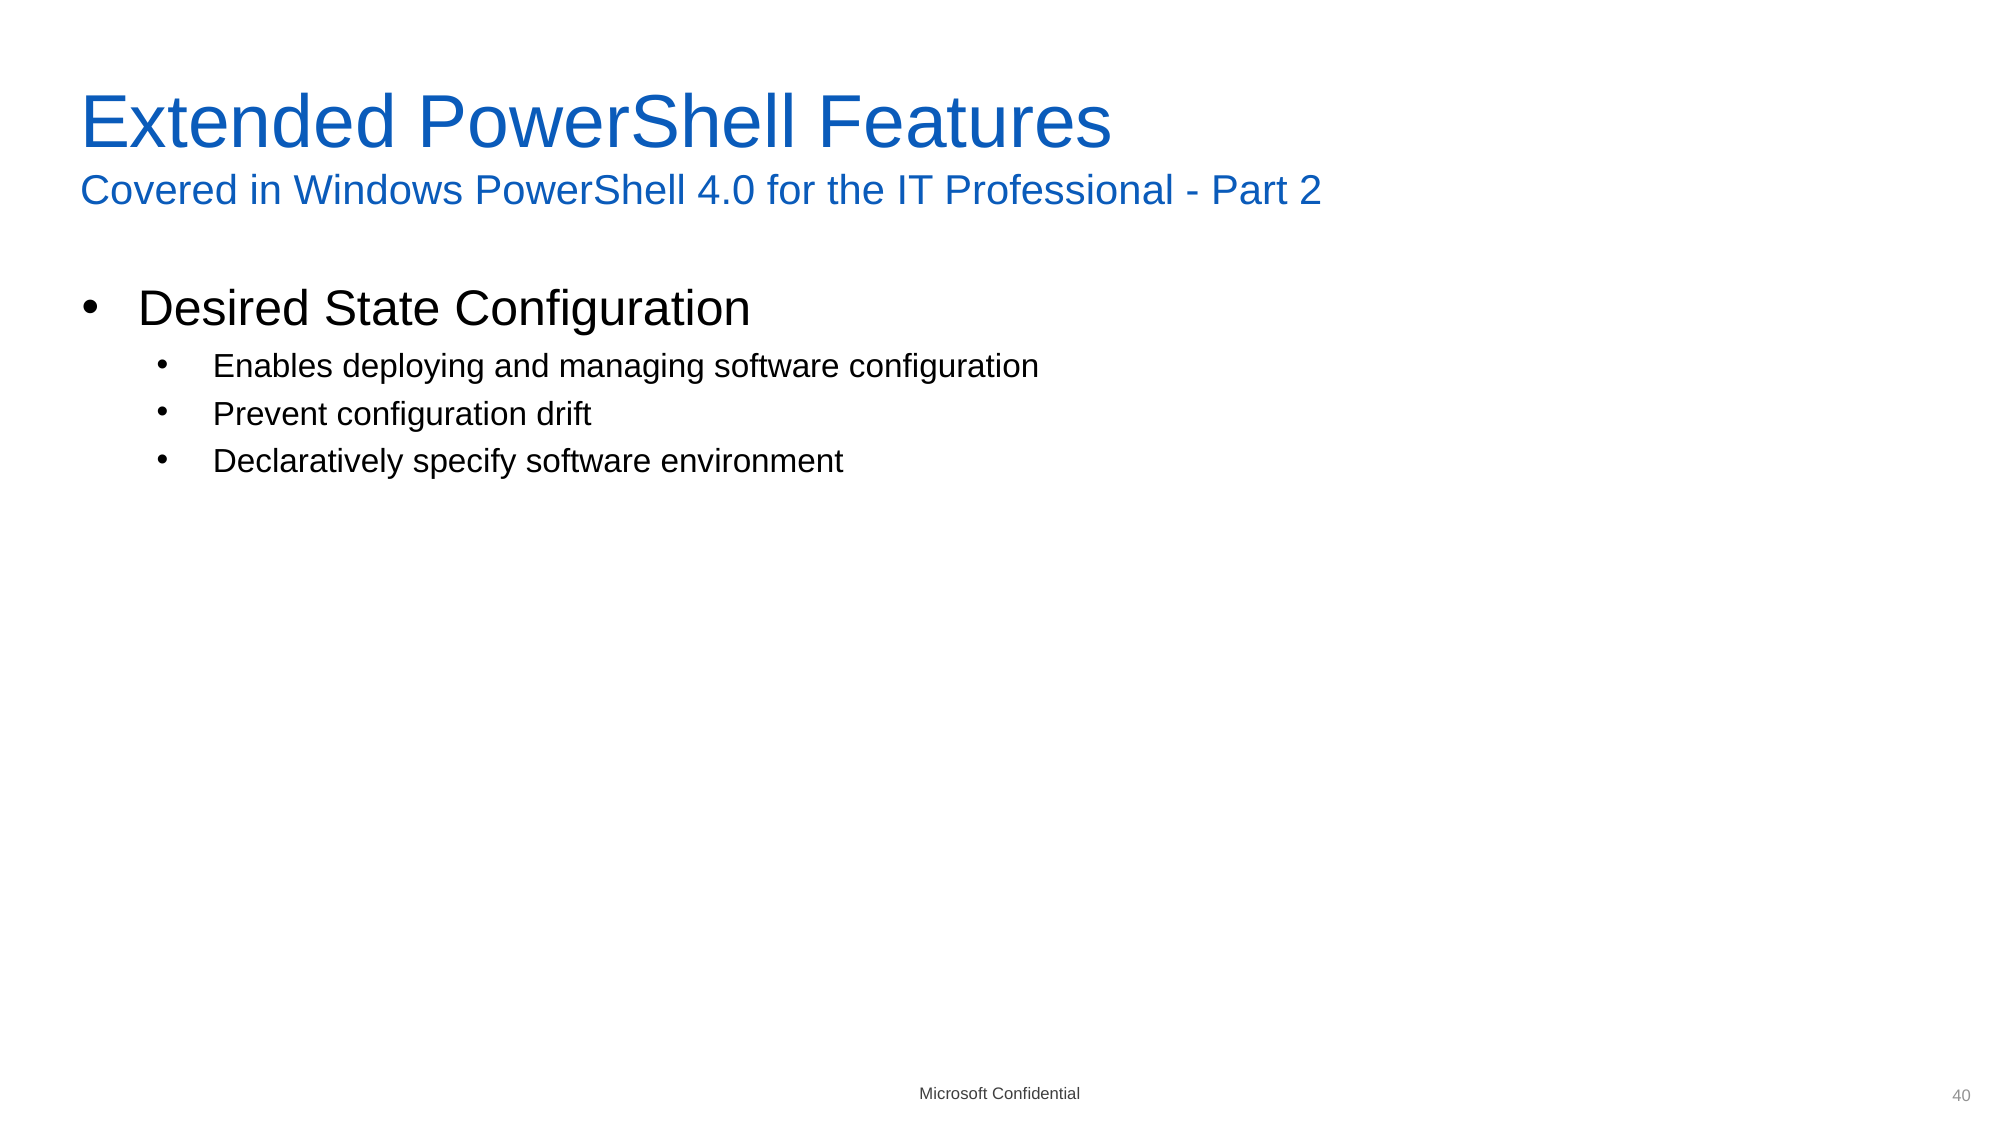

# Extended PowerShell Features Covered in Windows PowerShell 4.0 for the IT Professional - Part 2
Desired State Configuration
Enables deploying and managing software configuration
Prevent configuration drift
Declaratively specify software environment

Microsoft Confidential
40